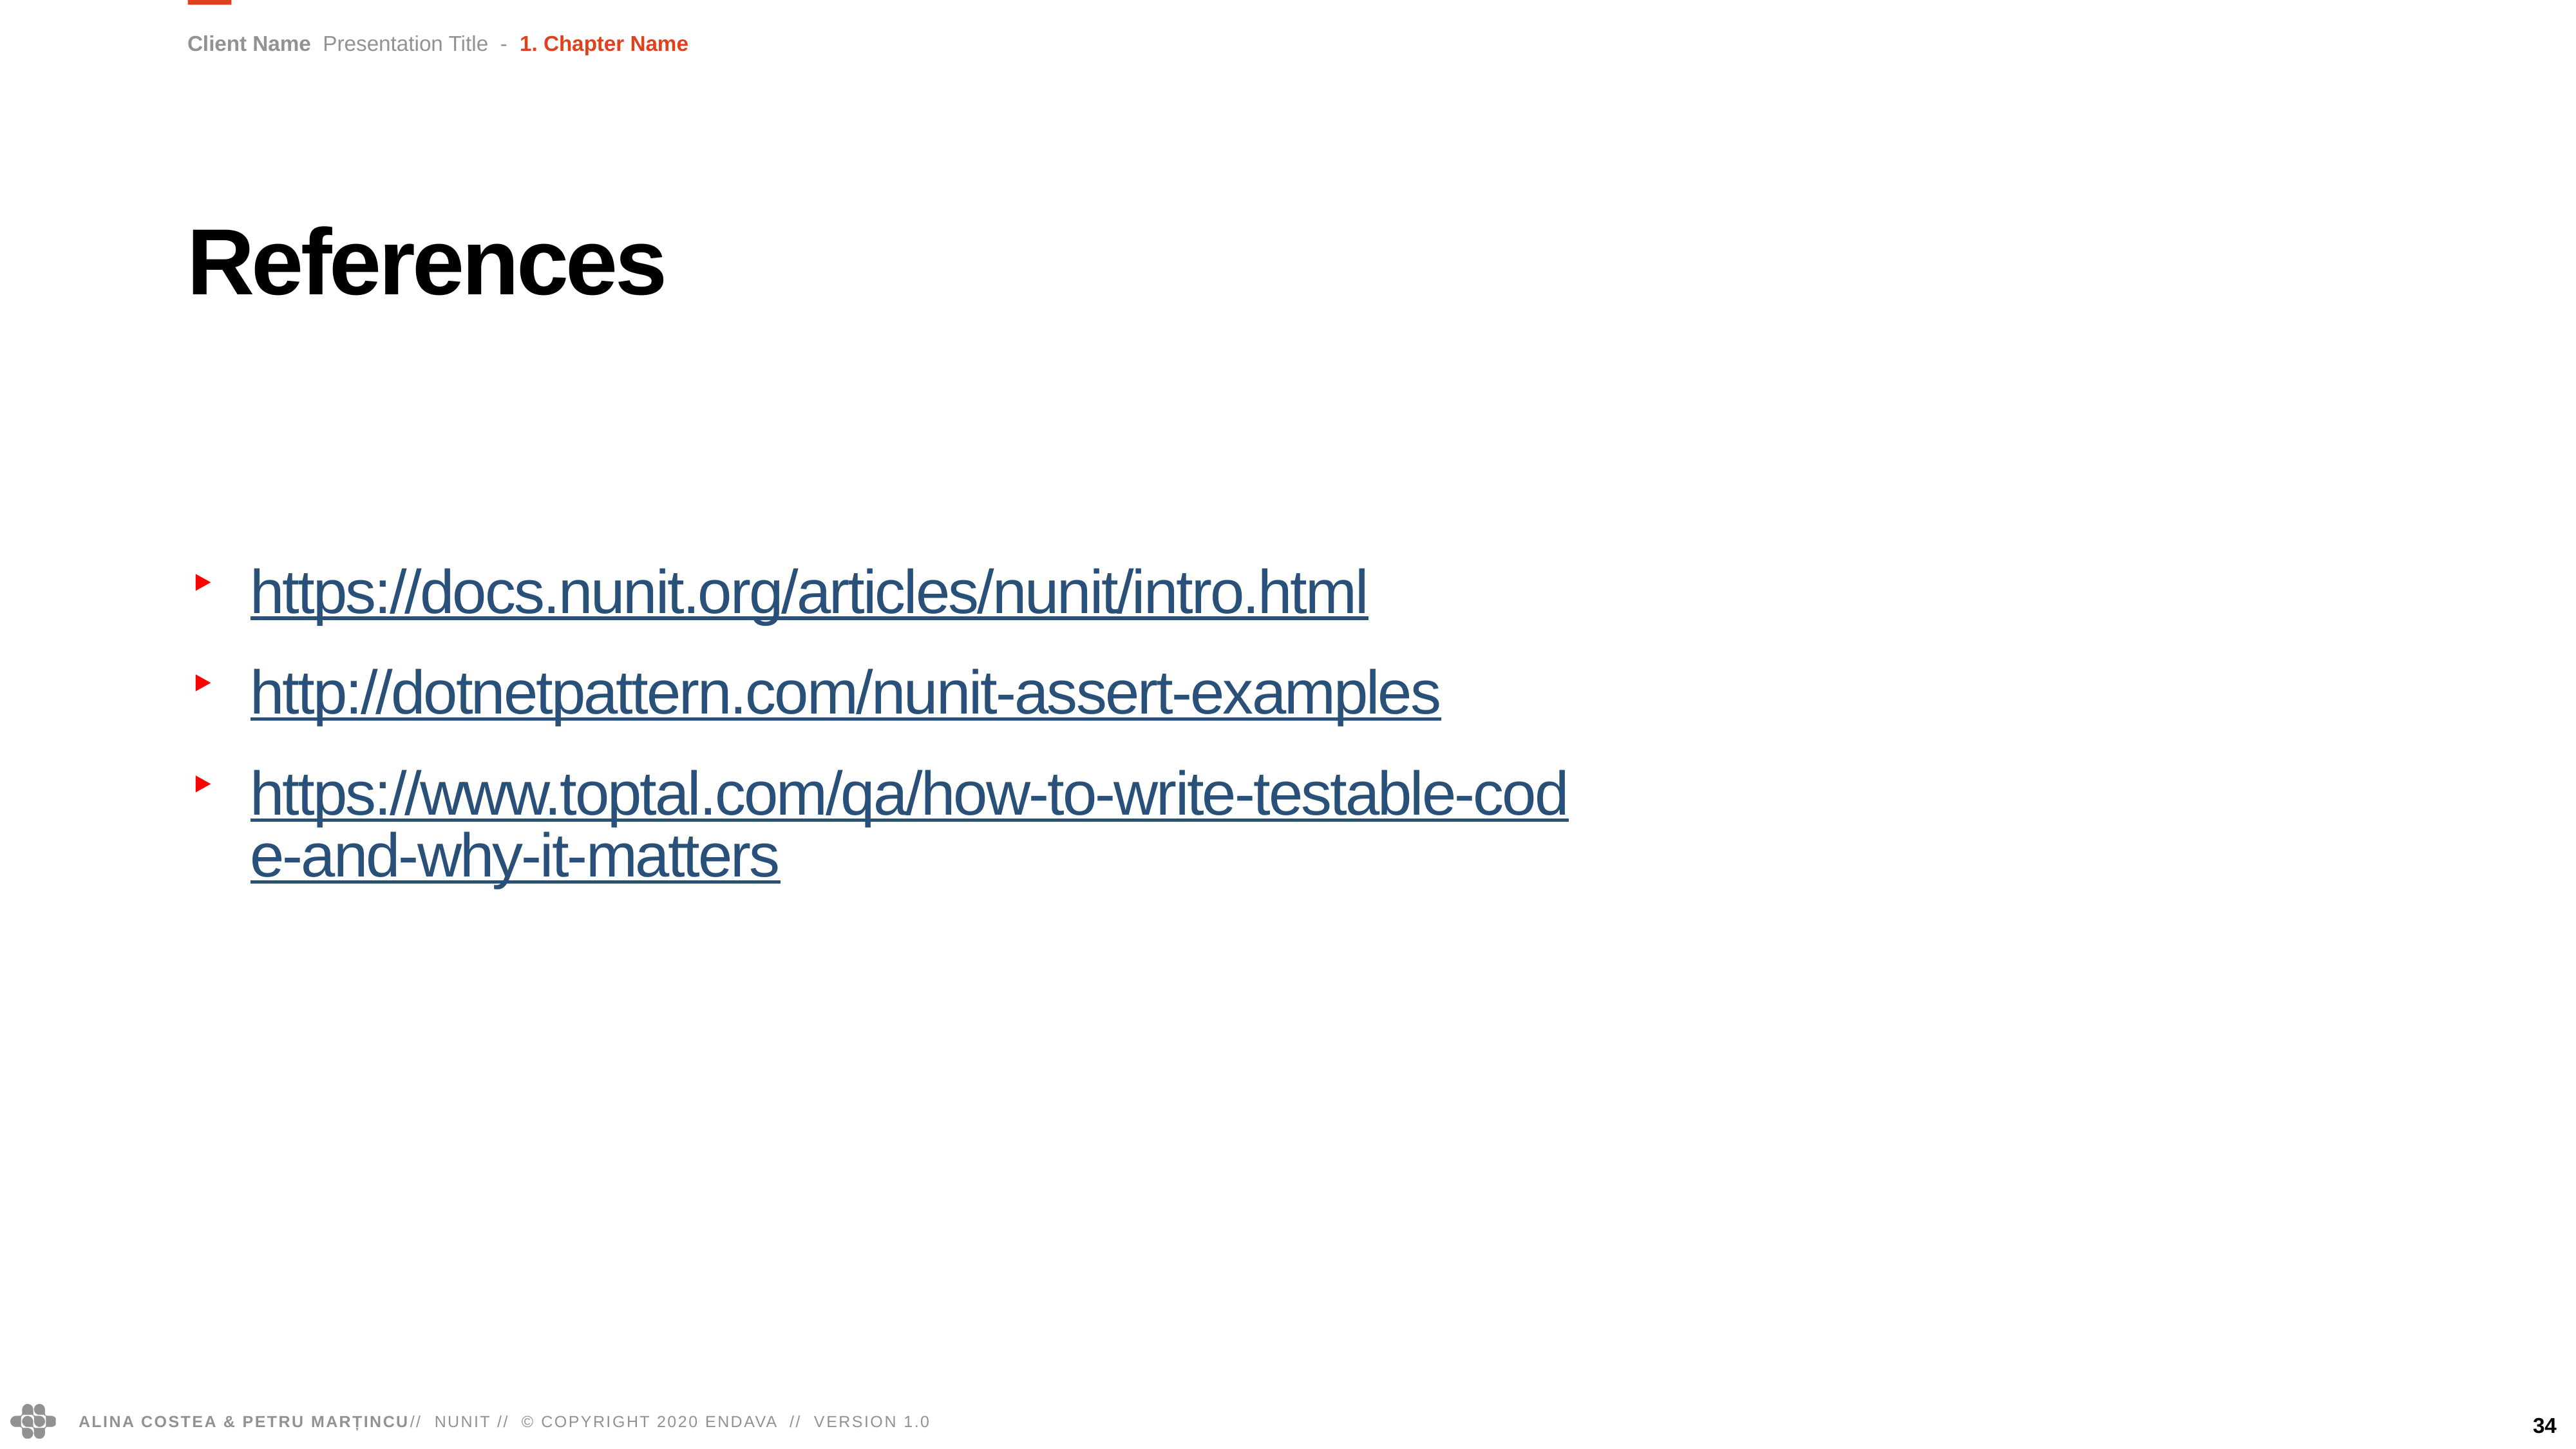

Client Name  Presentation Title  -  1. Chapter Name
References
https://docs.nunit.org/articles/nunit/intro.html
http://dotnetpattern.com/nunit-assert-examples
https://www.toptal.com/qa/how-to-write-testable-code-and-why-it-matters
34